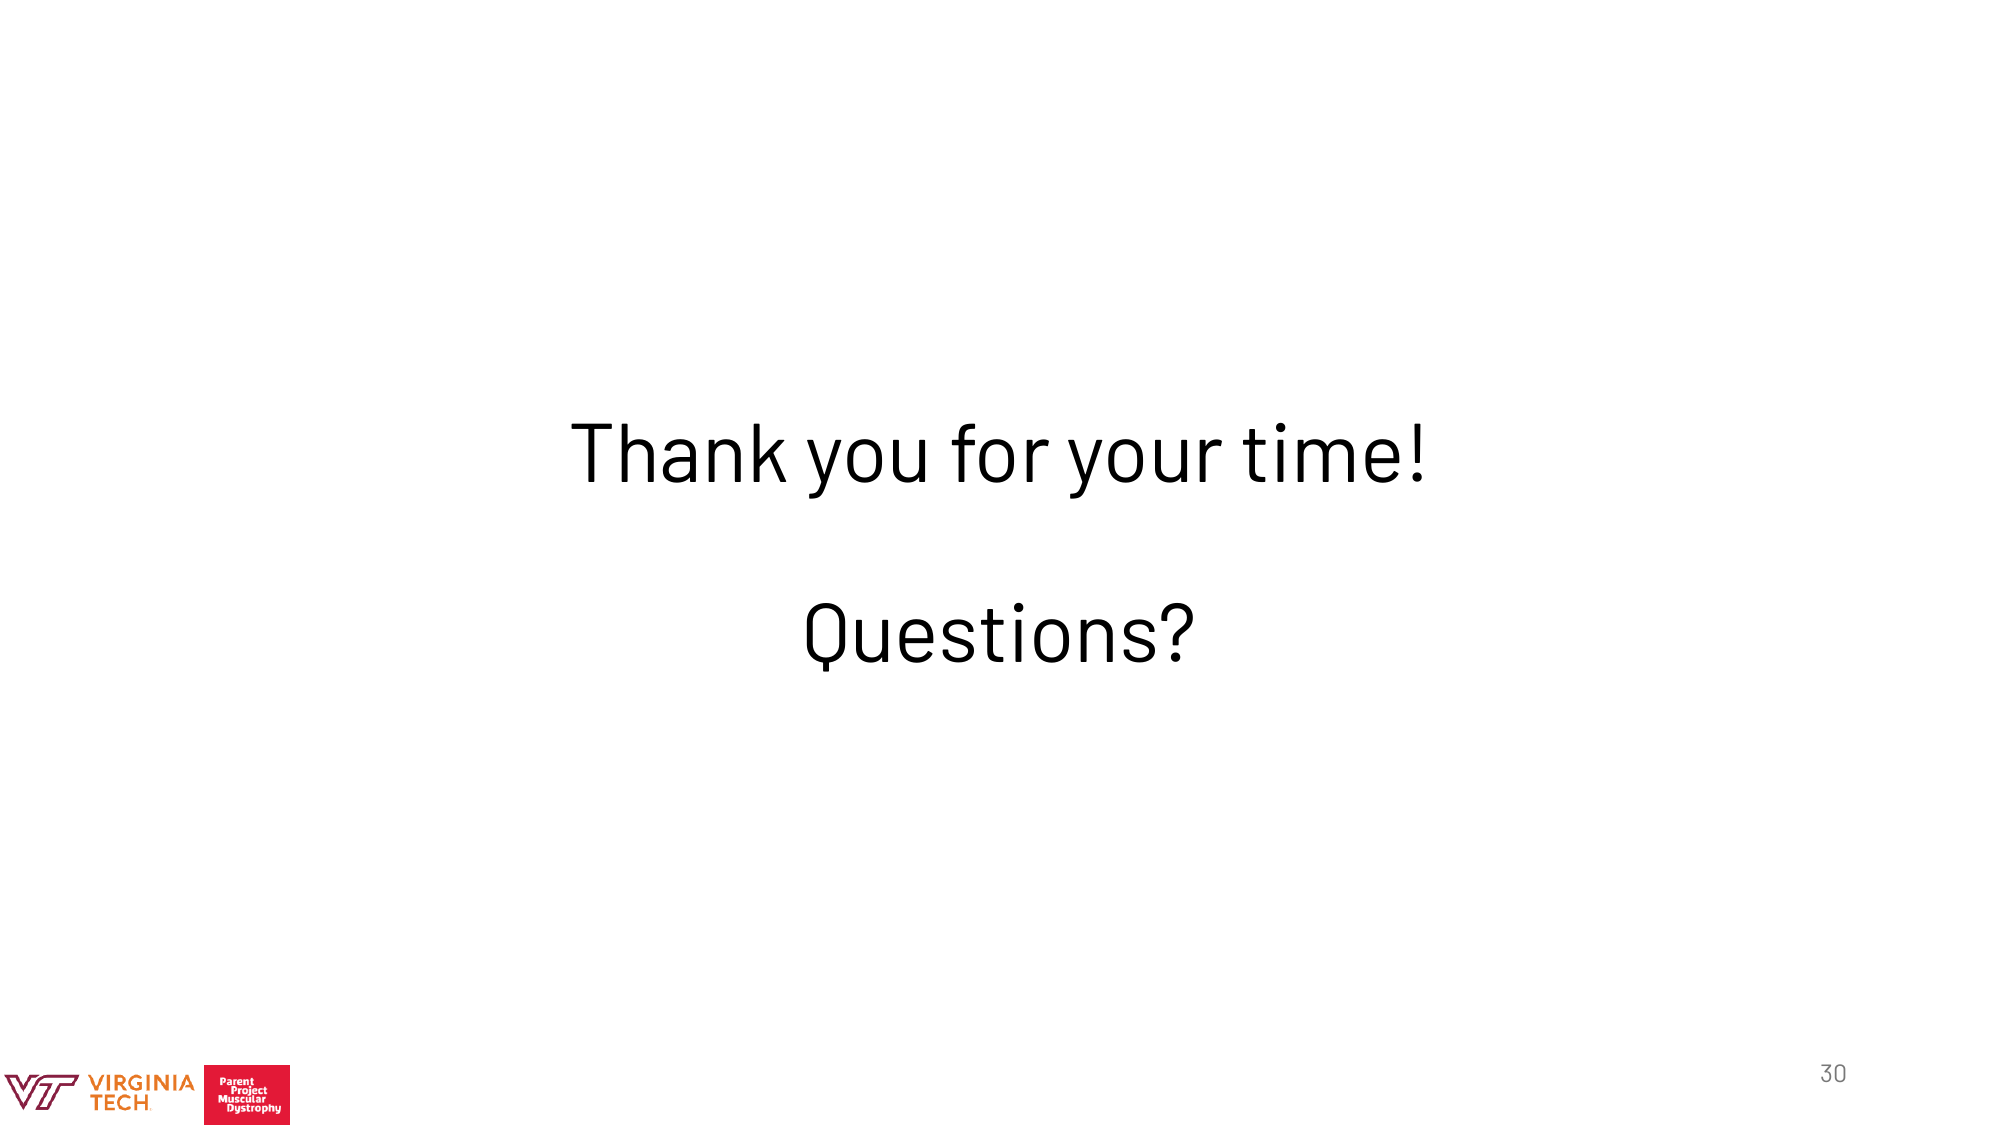

# Thank you for your time! Questions?
30